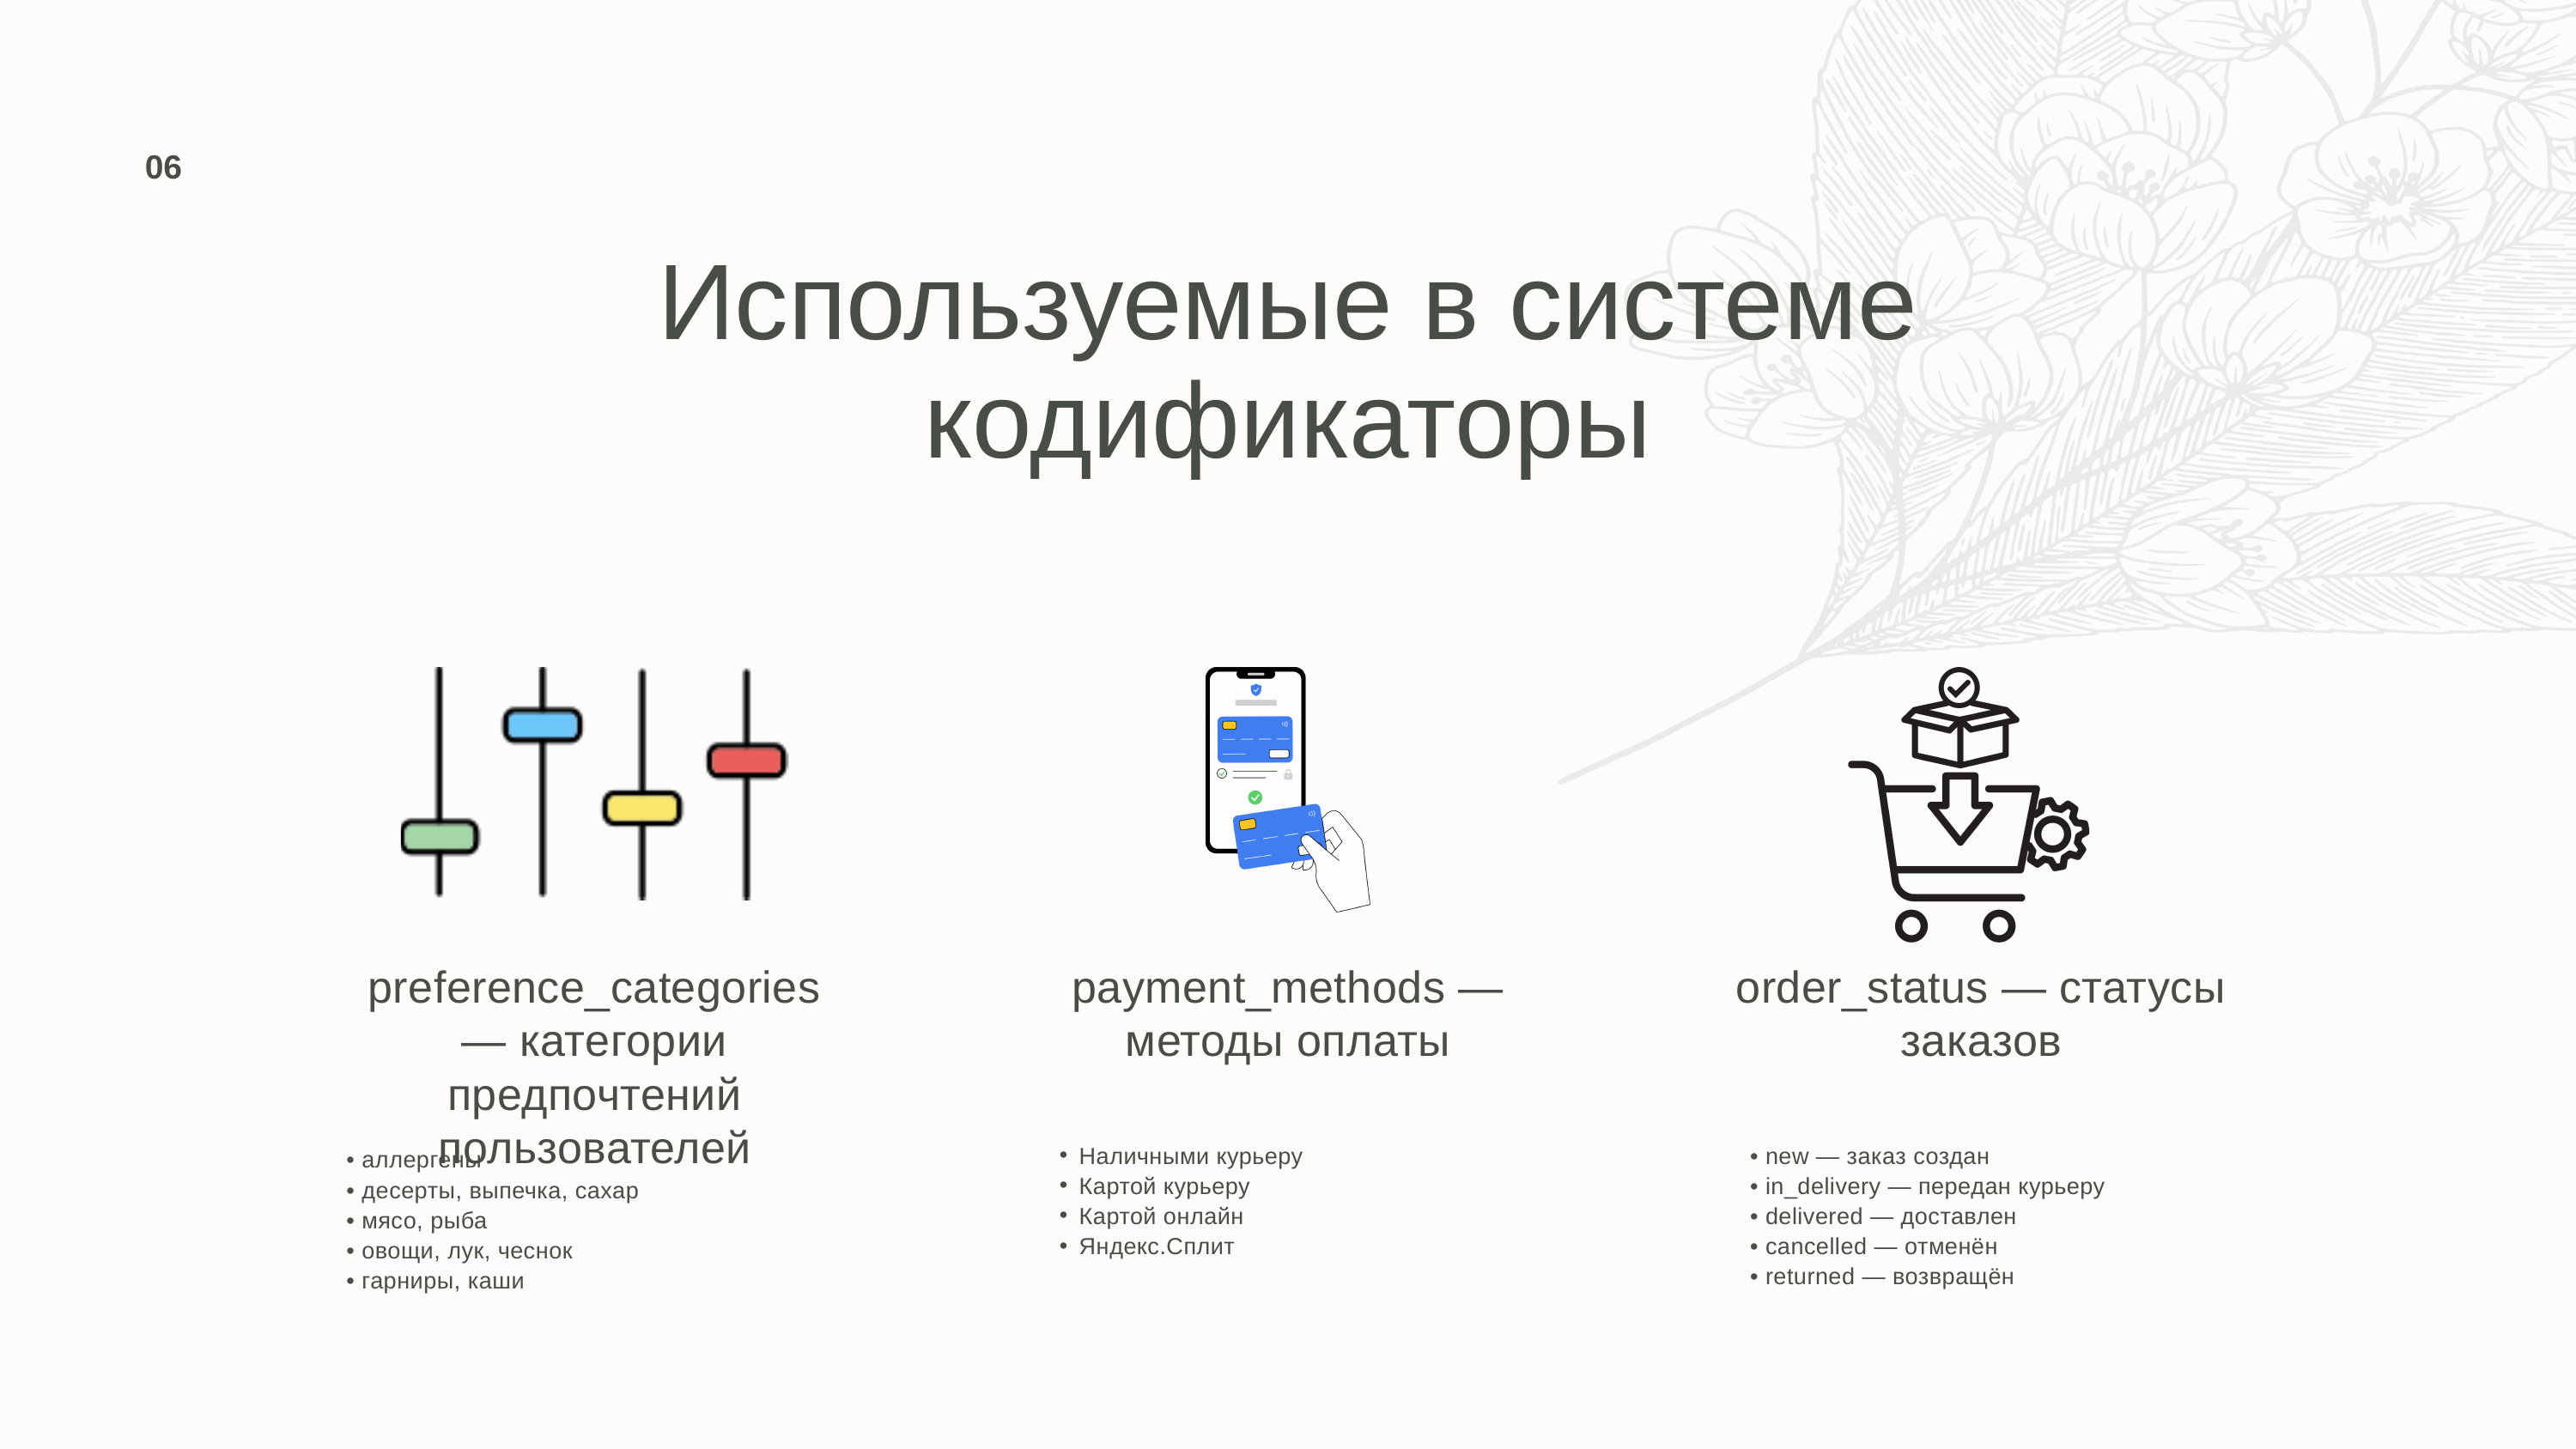

06
Используемые в системе кодификаторы

preference_categories — категории предпочтений пользователей
• аллергены
• десерты, выпечка, сахар
• мясо, рыба
• овощи, лук, чеснок
• гарниры, каши

payment_methods — методы оплаты
order_status — статусы заказов
Наличными курьеру
Картой курьеру
Картой онлайн
Яндекс.Сплит
• new — заказ создан
• in_delivery — передан курьеру
• delivered — доставлен
• cancelled — отменён
• returned — возвращён